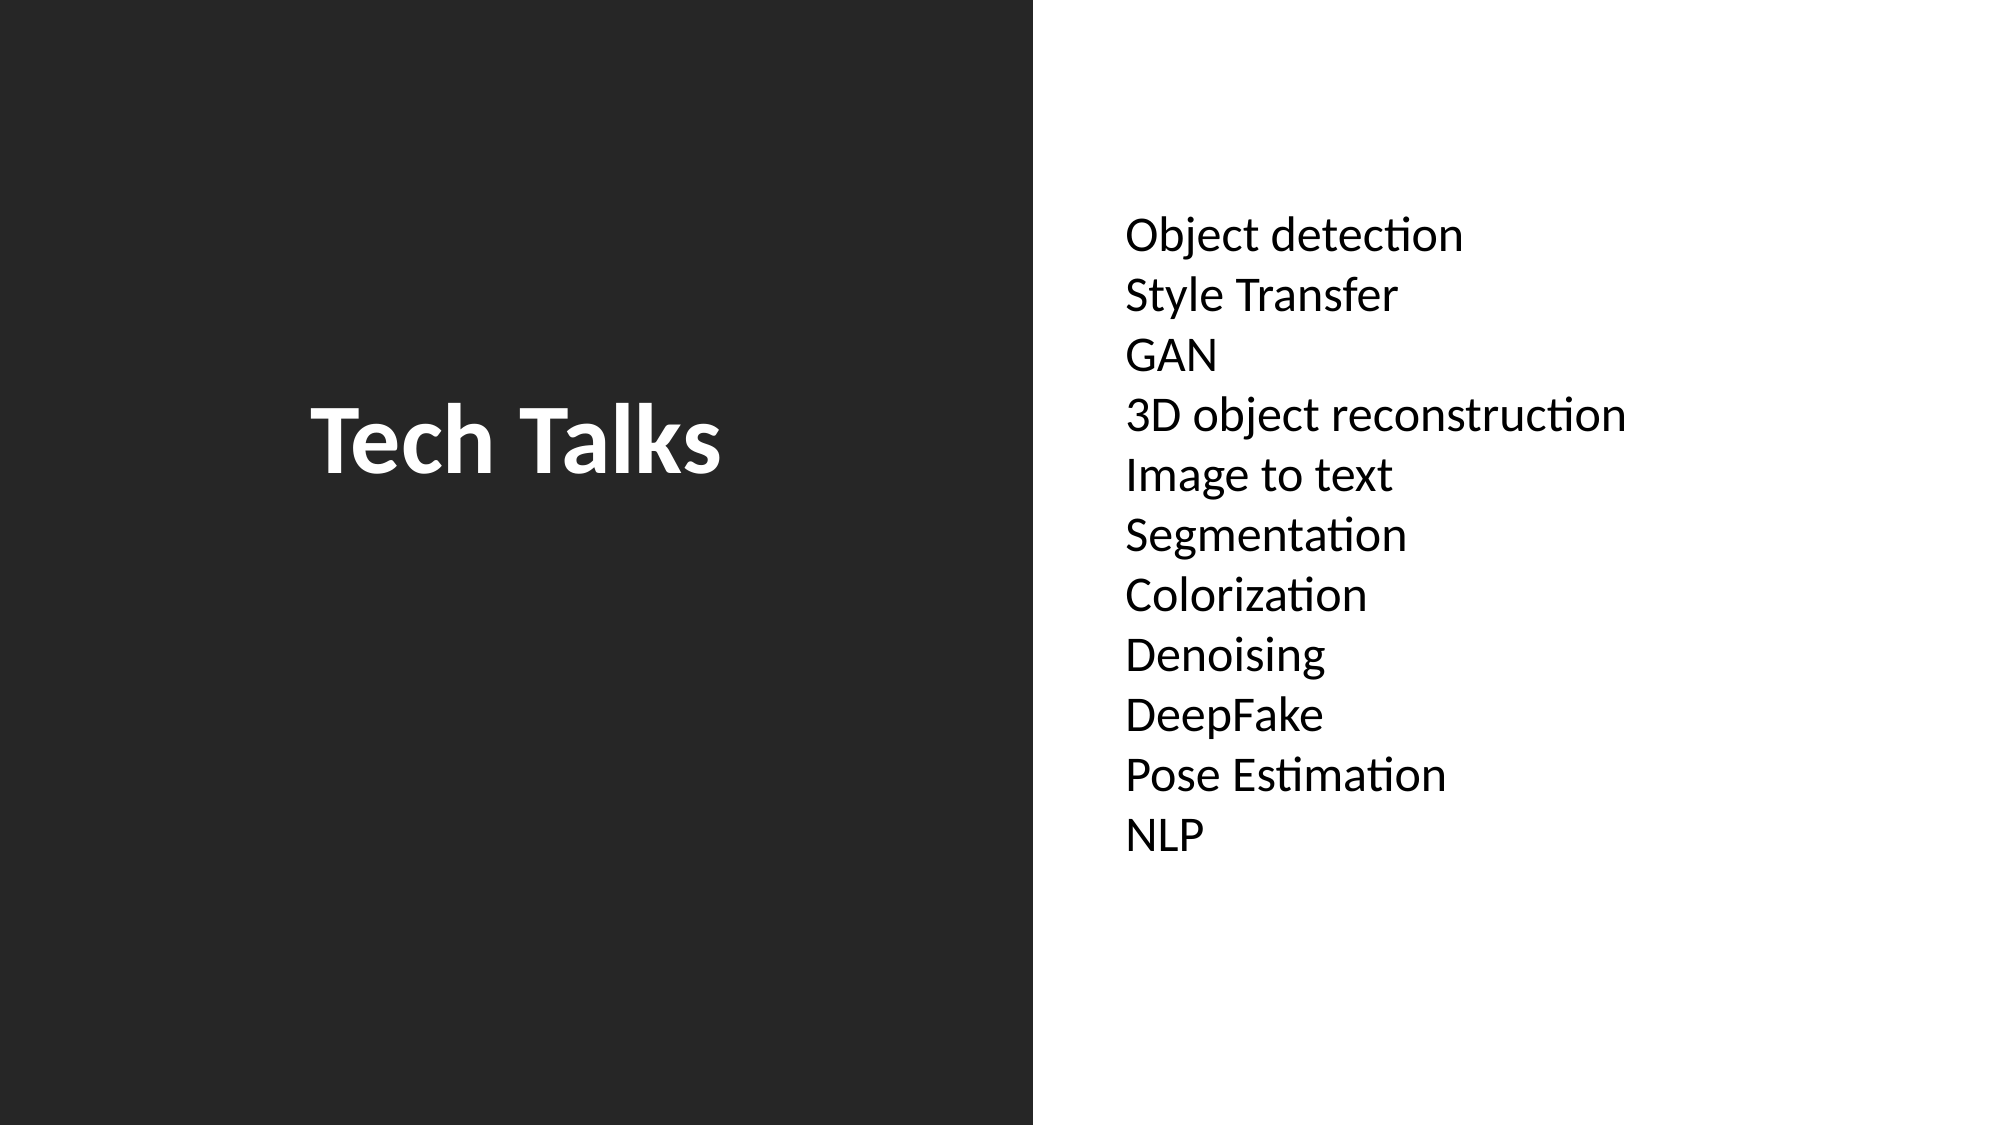

Object detection
Style Transfer
GAN
3D object reconstruction
Image to text
Segmentation
Colorization
Denoising
DeepFake
Pose Estimation
NLP
Tech Talks